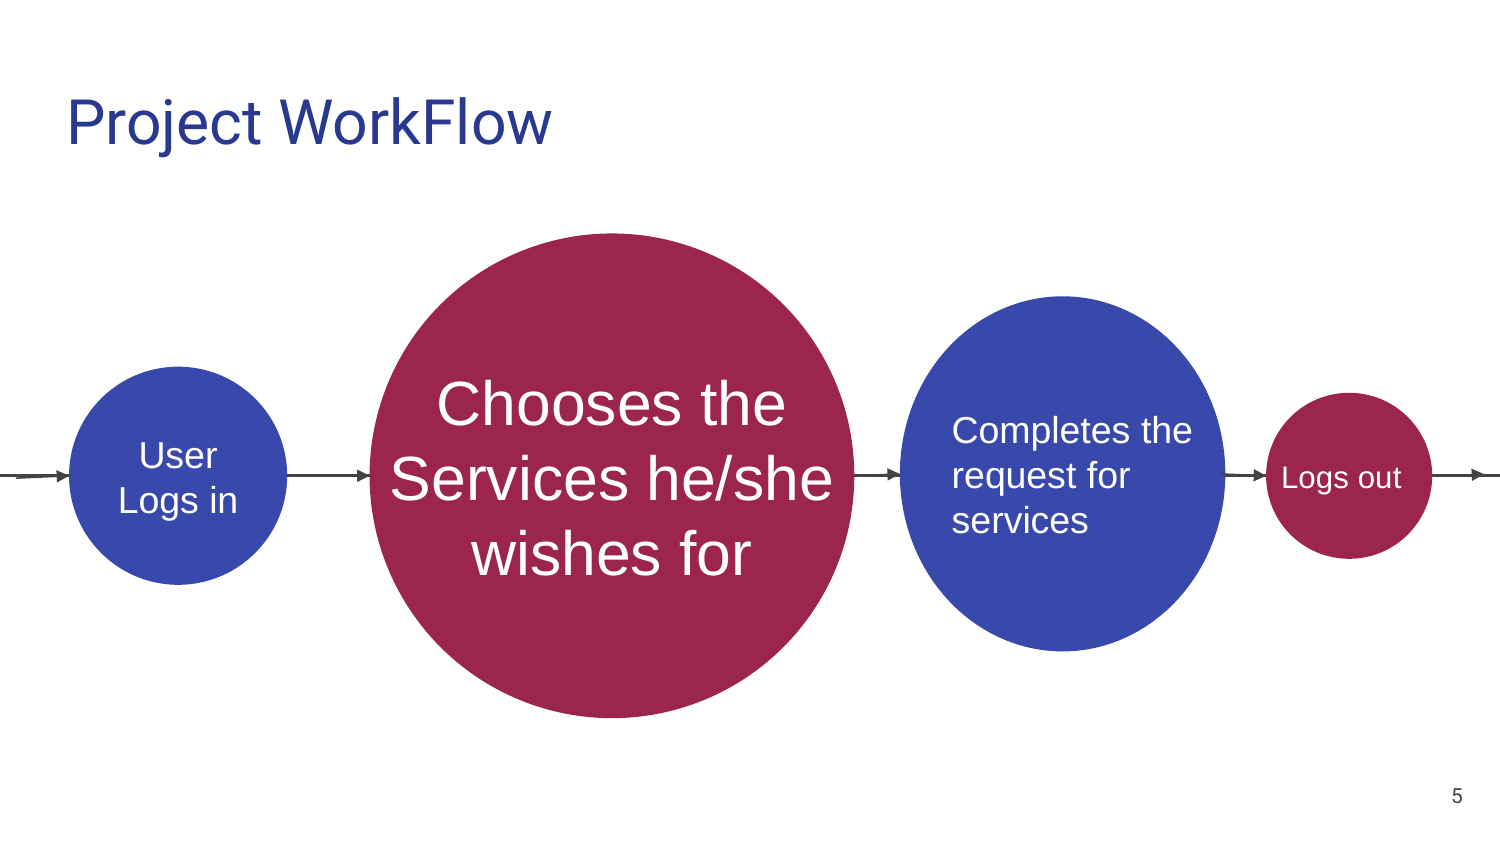

# Project WorkFlow

Completes the request for services
User
Logs in
Chooses the Services he/she wishes for
Logs out
5